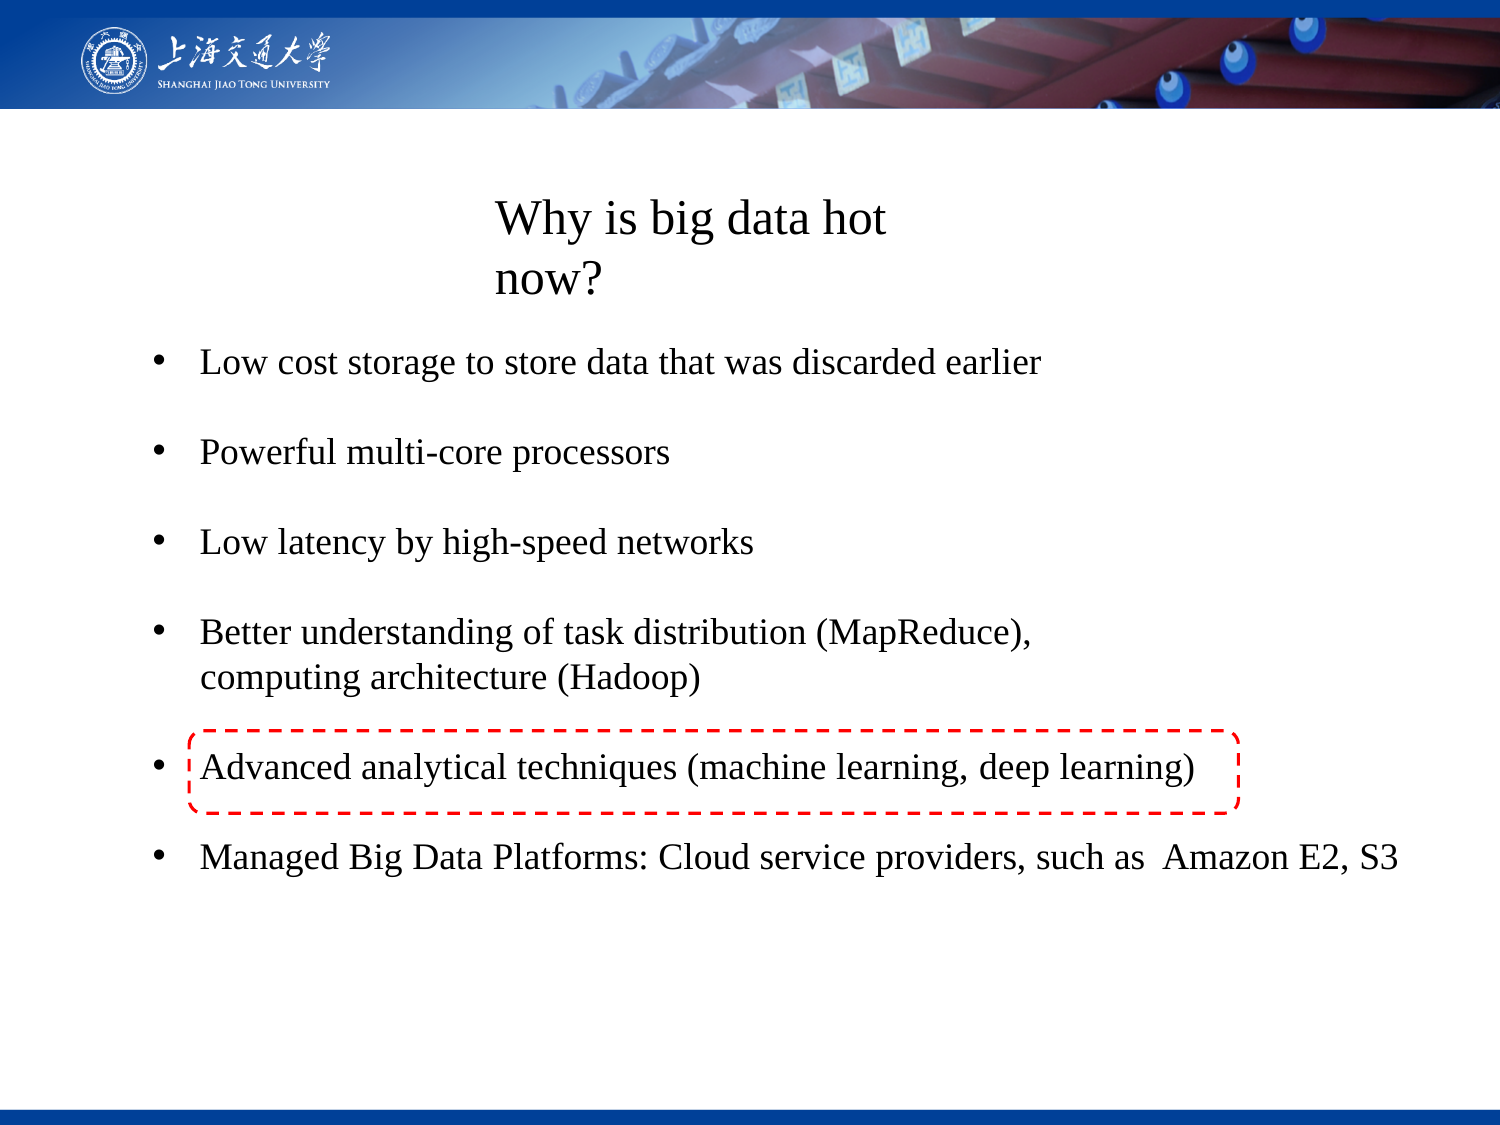

Why is big data hot now?
Low cost storage to store data that was discarded earlier

Powerful multi-core processors

Low latency by high-speed networks

Better understanding of task distribution (MapReduce),
     computing architecture (Hadoop)

Advanced analytical techniques (machine learning, deep learning)

Managed Big Data Platforms: Cloud service providers, such as  Amazon E2, S3